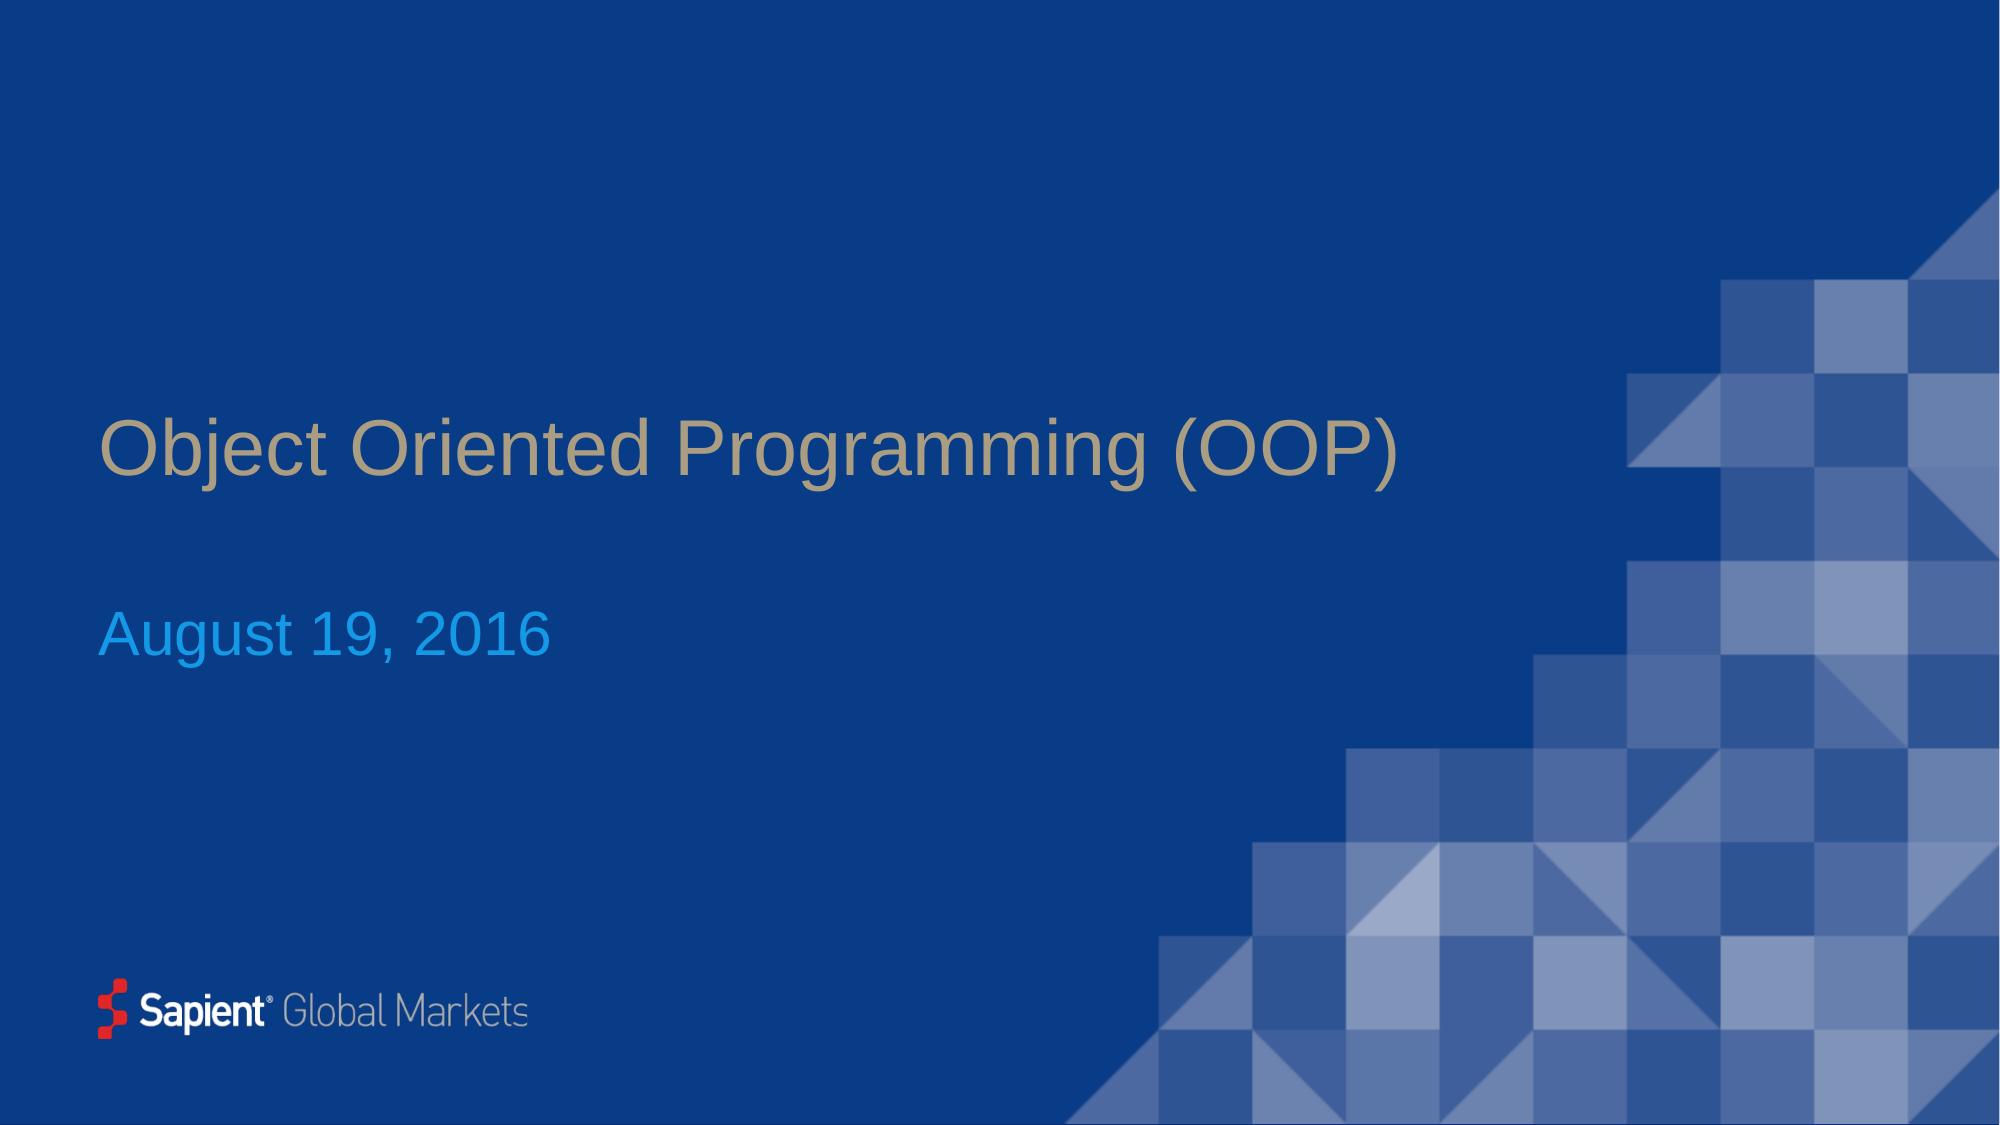

# Object Oriented Programming (OOP)
August 19, 2016